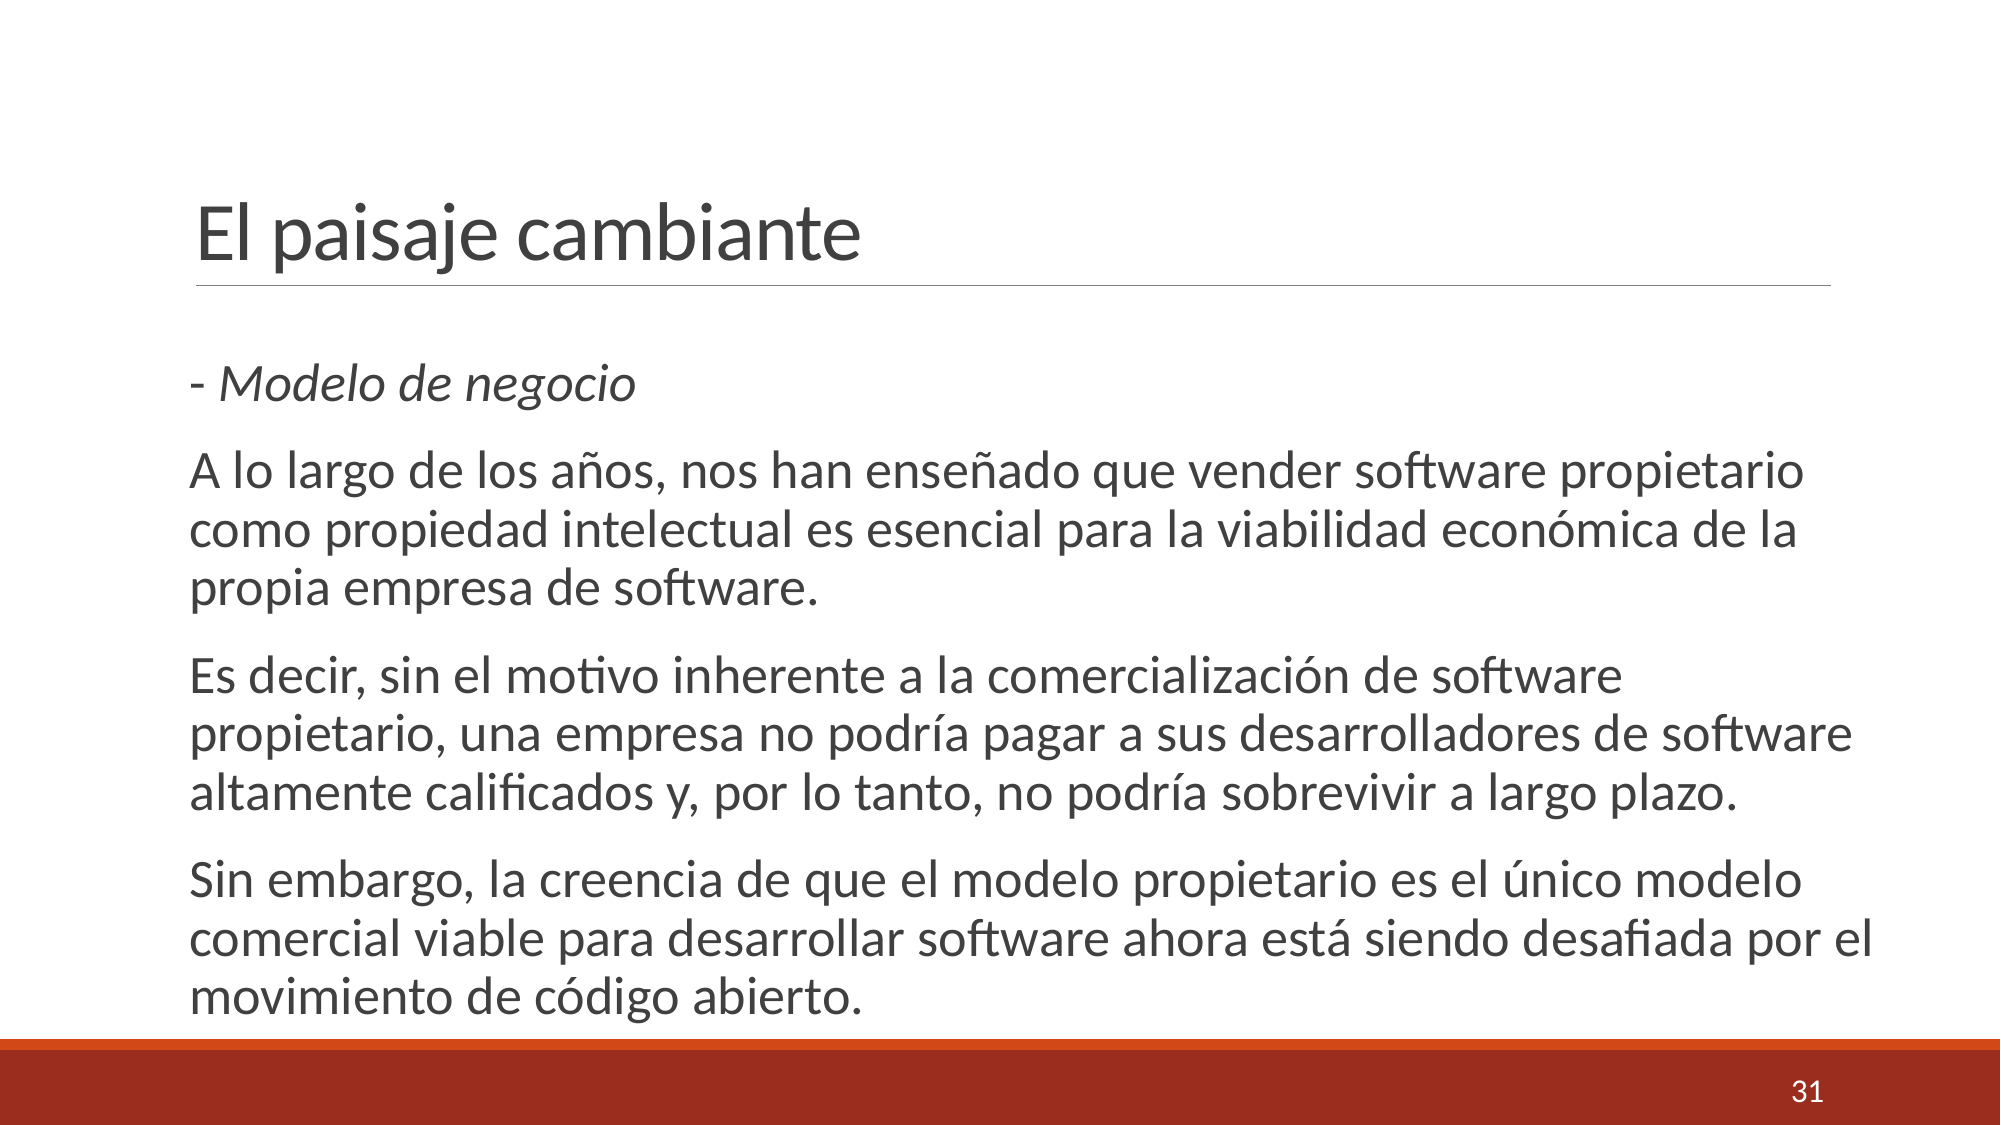

# El paisaje cambiante
- Modelo de negocio
A lo largo de los años, nos han enseñado que vender software propietario como propiedad intelectual es esencial para la viabilidad económica de la propia empresa de software.
Es decir, sin el motivo inherente a la comercialización de software propietario, una empresa no podría pagar a sus desarrolladores de software altamente calificados y, por lo tanto, no podría sobrevivir a largo plazo.
Sin embargo, la creencia de que el modelo propietario es el único modelo comercial viable para desarrollar software ahora está siendo desafiada por el movimiento de código abierto.

31